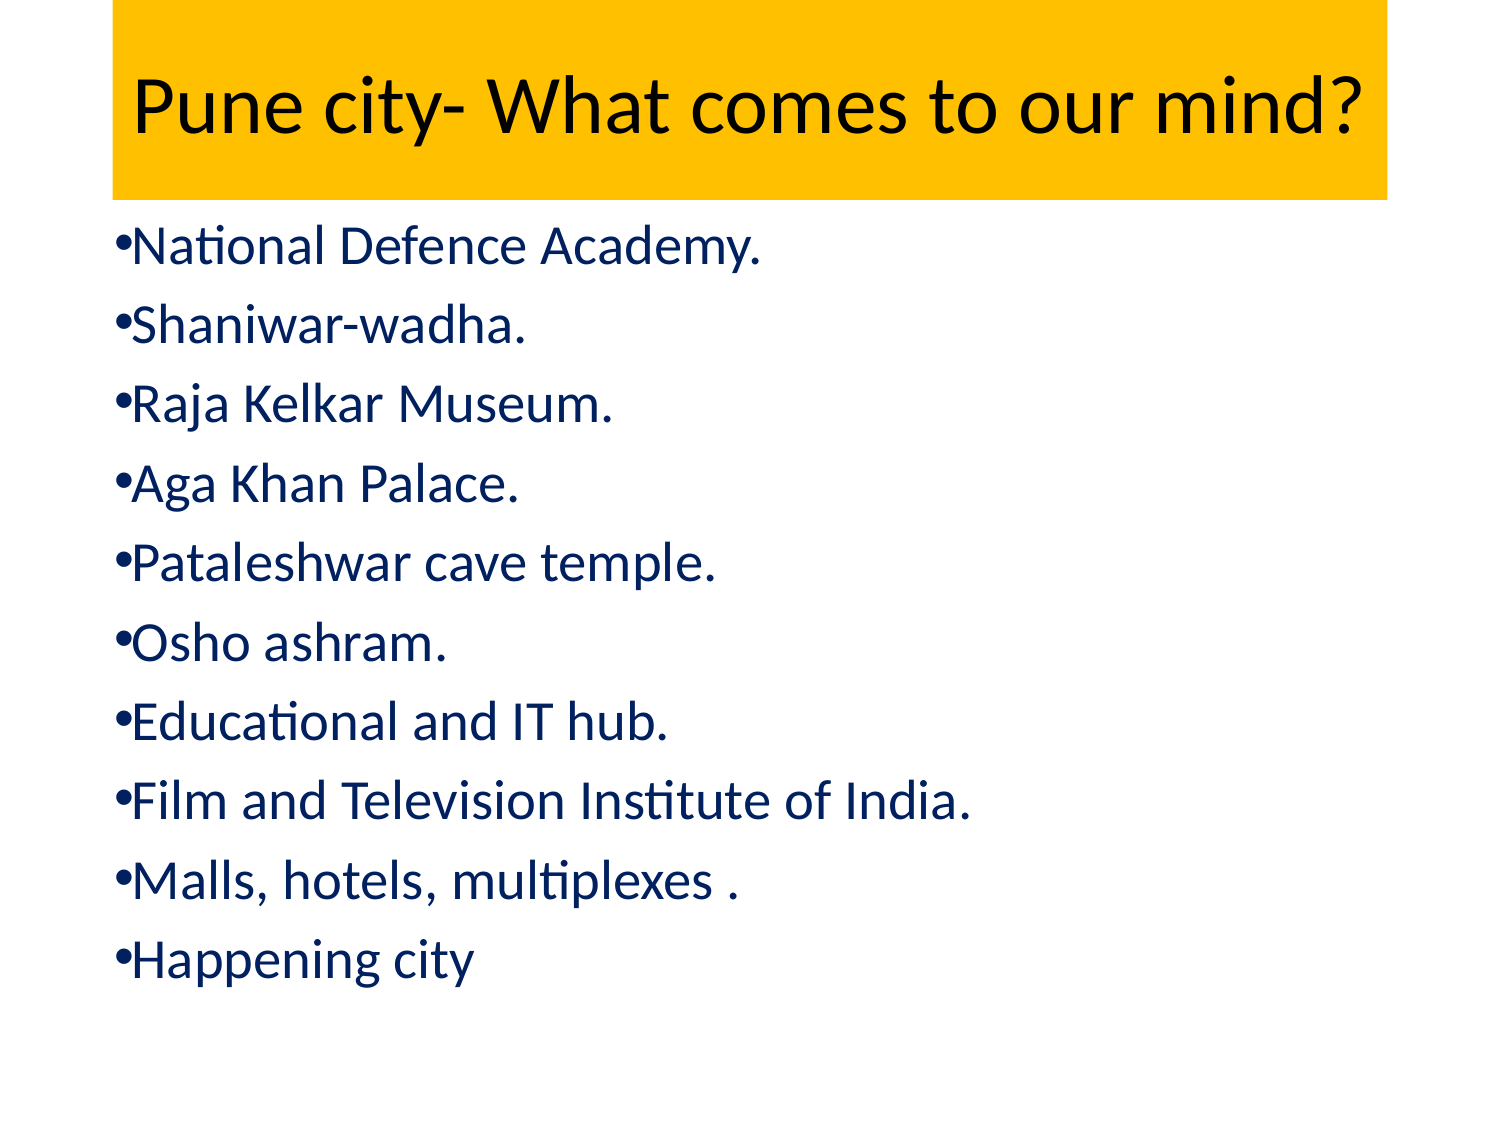

# Pune city- What comes to our mind?
National Defence Academy.
Shaniwar-wadha.
Raja Kelkar Museum.
Aga Khan Palace.
Pataleshwar cave temple.
Osho ashram.
Educational and IT hub.
Film and Television Institute of India.
Malls, hotels, multiplexes .
Happening city